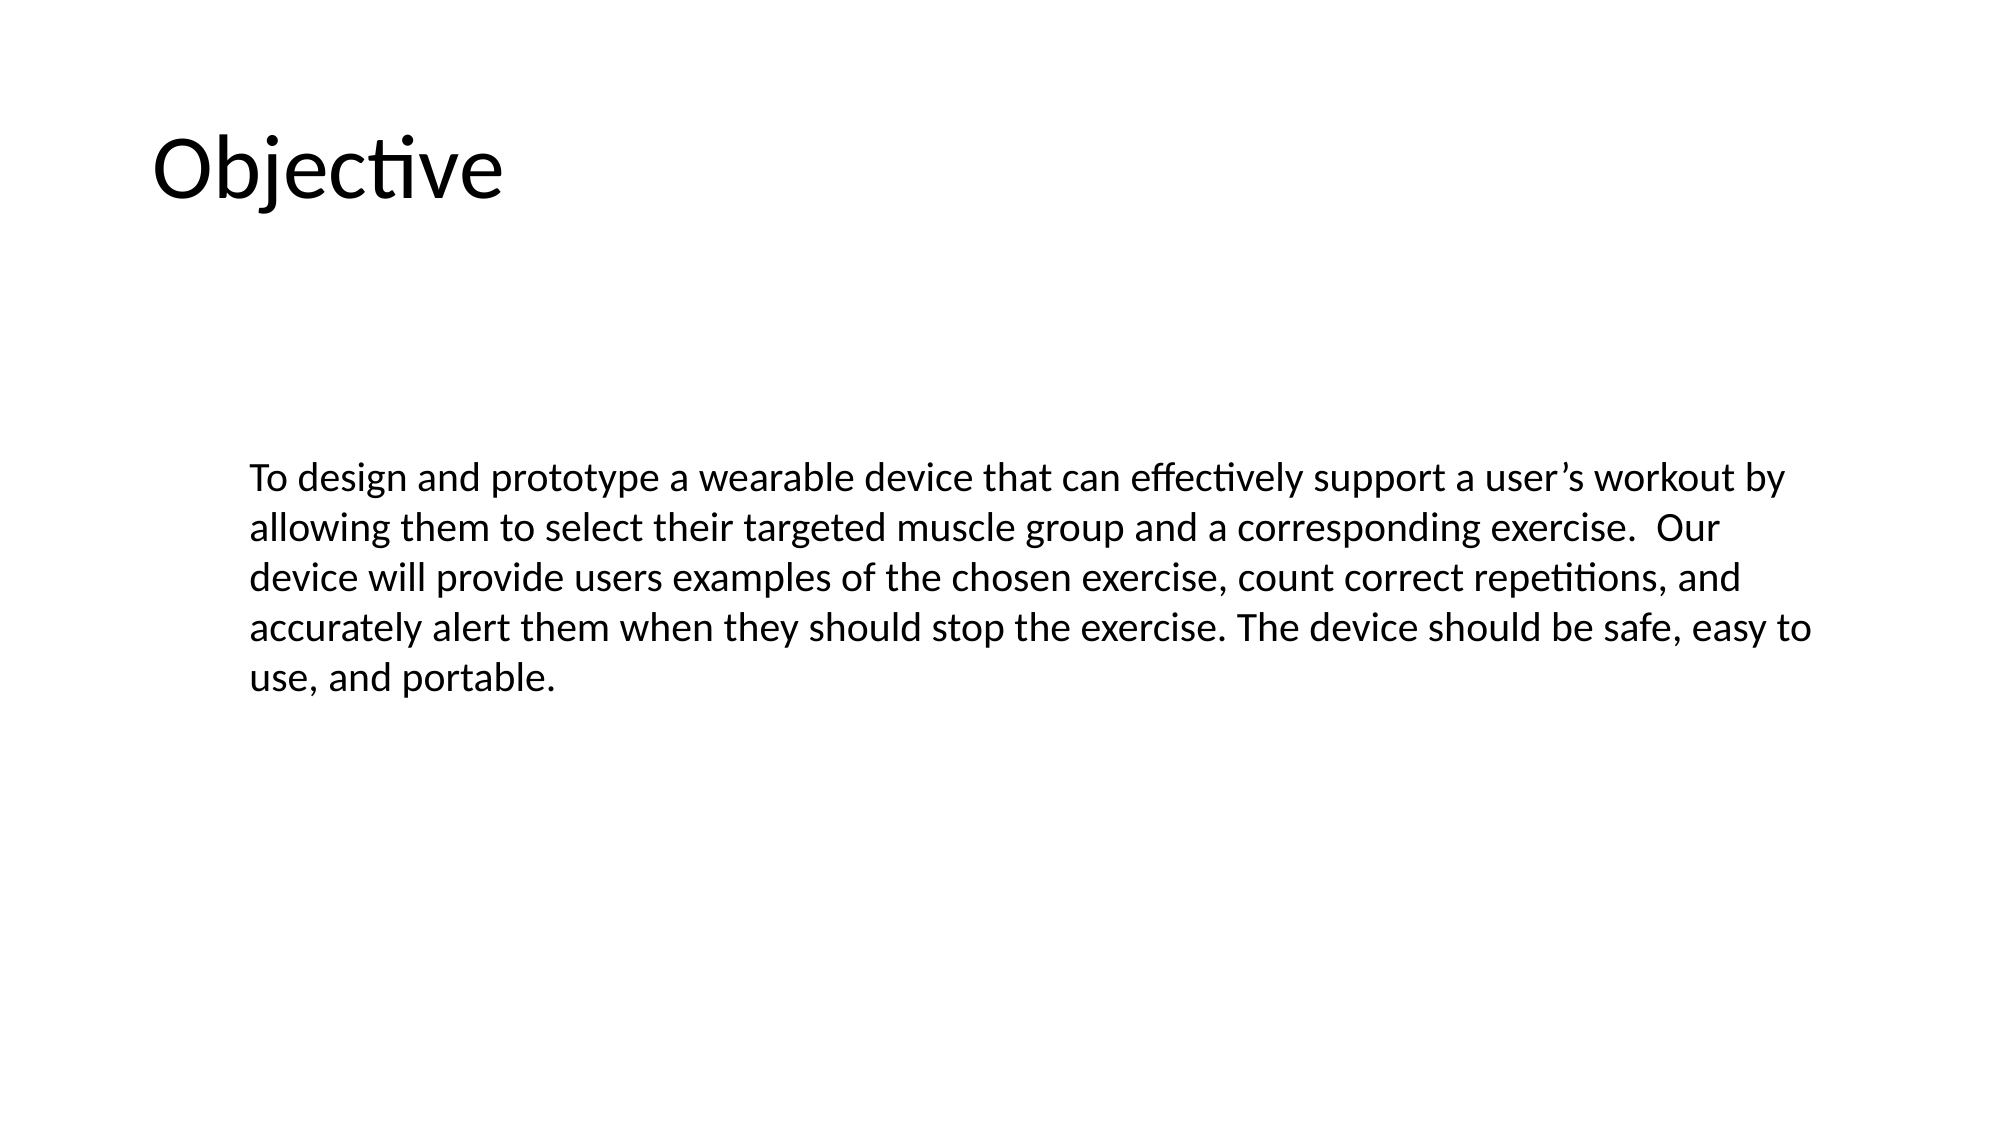

# Objective
To design and prototype a wearable device that can effectively support a user’s workout by allowing them to select their targeted muscle group and a corresponding exercise.  Our device will provide users examples of the chosen exercise, count correct repetitions, and accurately alert them when they should stop the exercise. The device should be safe, easy to use, and portable.